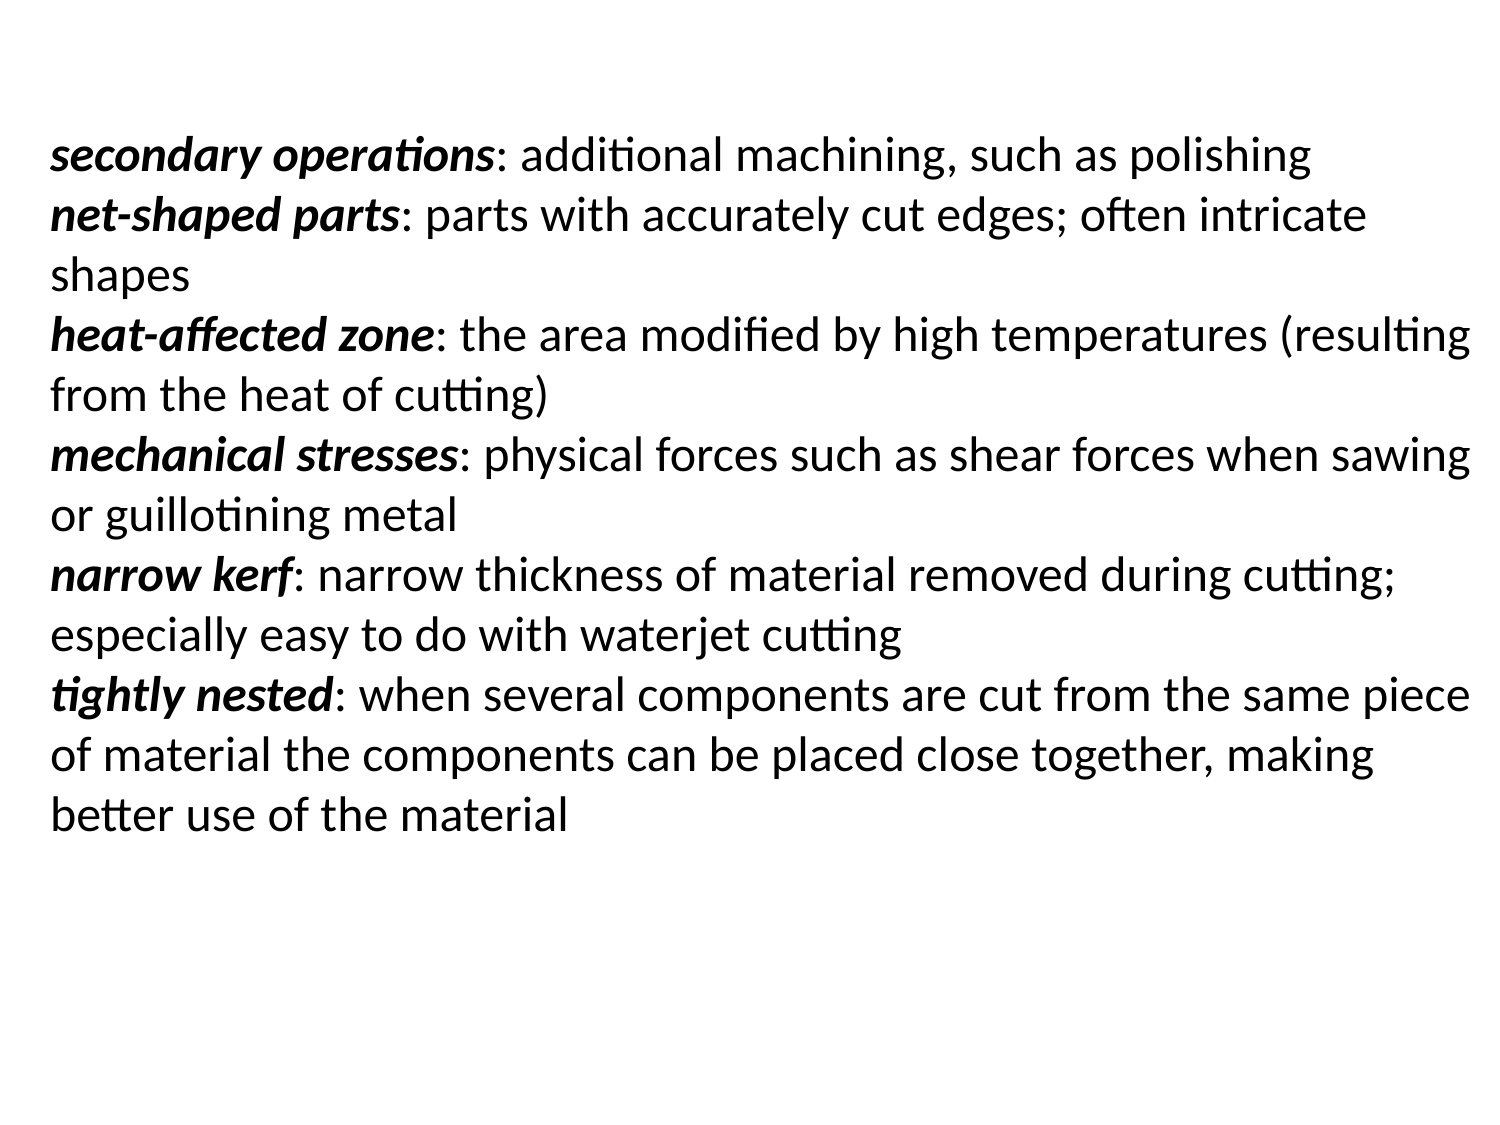

secondary operations: additional machining, such as polishing
net-shaped parts: parts with accurately cut edges; often intricate shapes
heat-affected zone: the area modified by high temperatures (resulting from the heat of cutting)
mechanical stresses: physical forces such as shear forces when sawing or guillotining metal
narrow kerf: narrow thickness of material removed during cutting; especially easy to do with waterjet cutting
tightly nested: when several components are cut from the same piece of material the components can be placed close together, making better use of the material